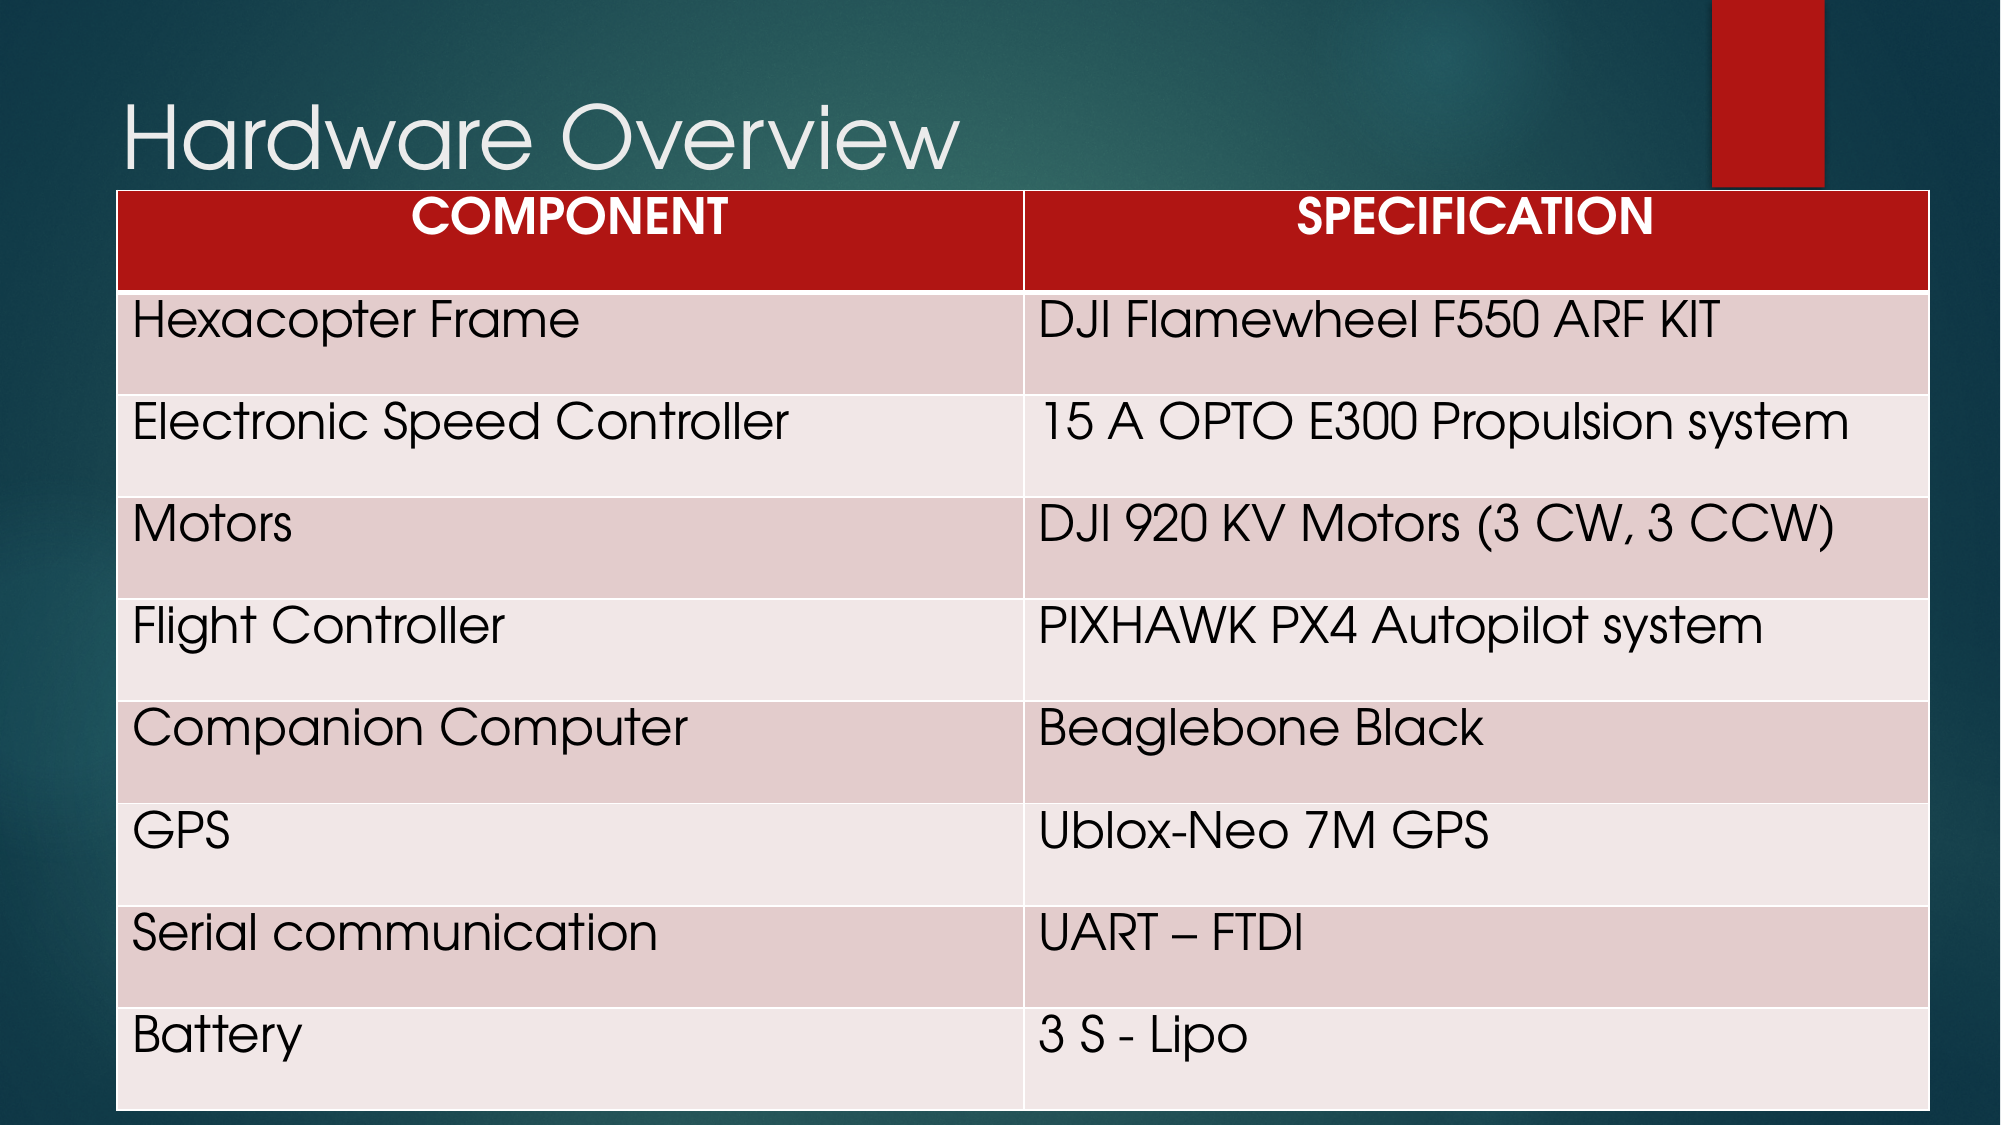

# Hardware Overview
| COMPONENT | SPECIFICATION |
| --- | --- |
| Hexacopter Frame | DJI Flamewheel F550 ARF KIT |
| Electronic Speed Controller | 15 A OPTO E300 Propulsion system |
| Motors | DJI 920 KV Motors (3 CW, 3 CCW) |
| Flight Controller | PIXHAWK PX4 Autopilot system |
| Companion Computer | Beaglebone Black |
| GPS | Ublox-Neo 7M GPS |
| Serial communication | UART – FTDI |
| Battery | 3 S - Lipo |